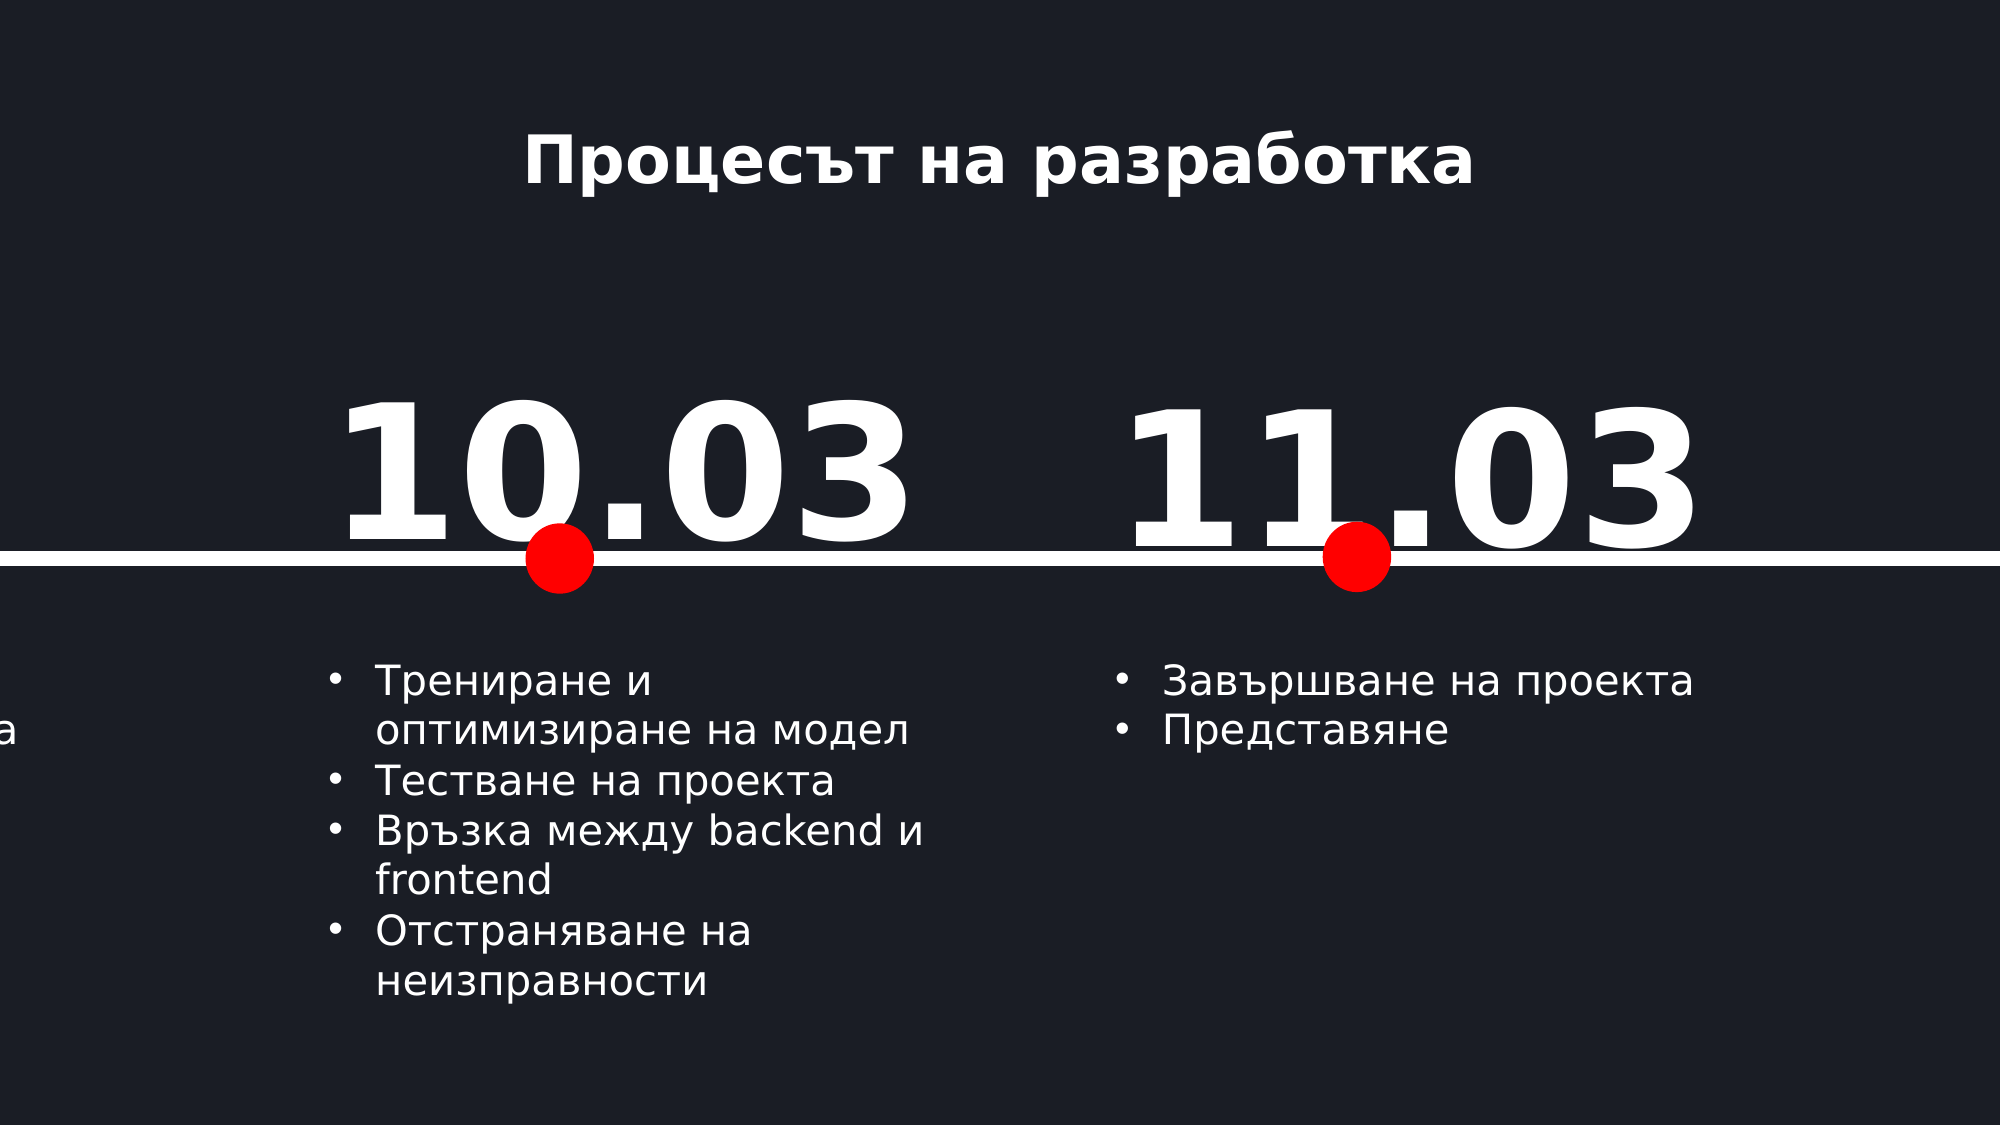

Процесът на разработка
08.03
10.03
09.03
11.03

Измисляне на идея
Разпределение на задачи
Избиране на dataset
Обработка на dataset
Измисляне на оптимална архитектура за модел
Дизайн на лого
Трениране и оптимизиране на модел
Тестване на проекта
Връзка между backend и frontend
Отстраняване на неизправности
Завършване на проекта
Представяне